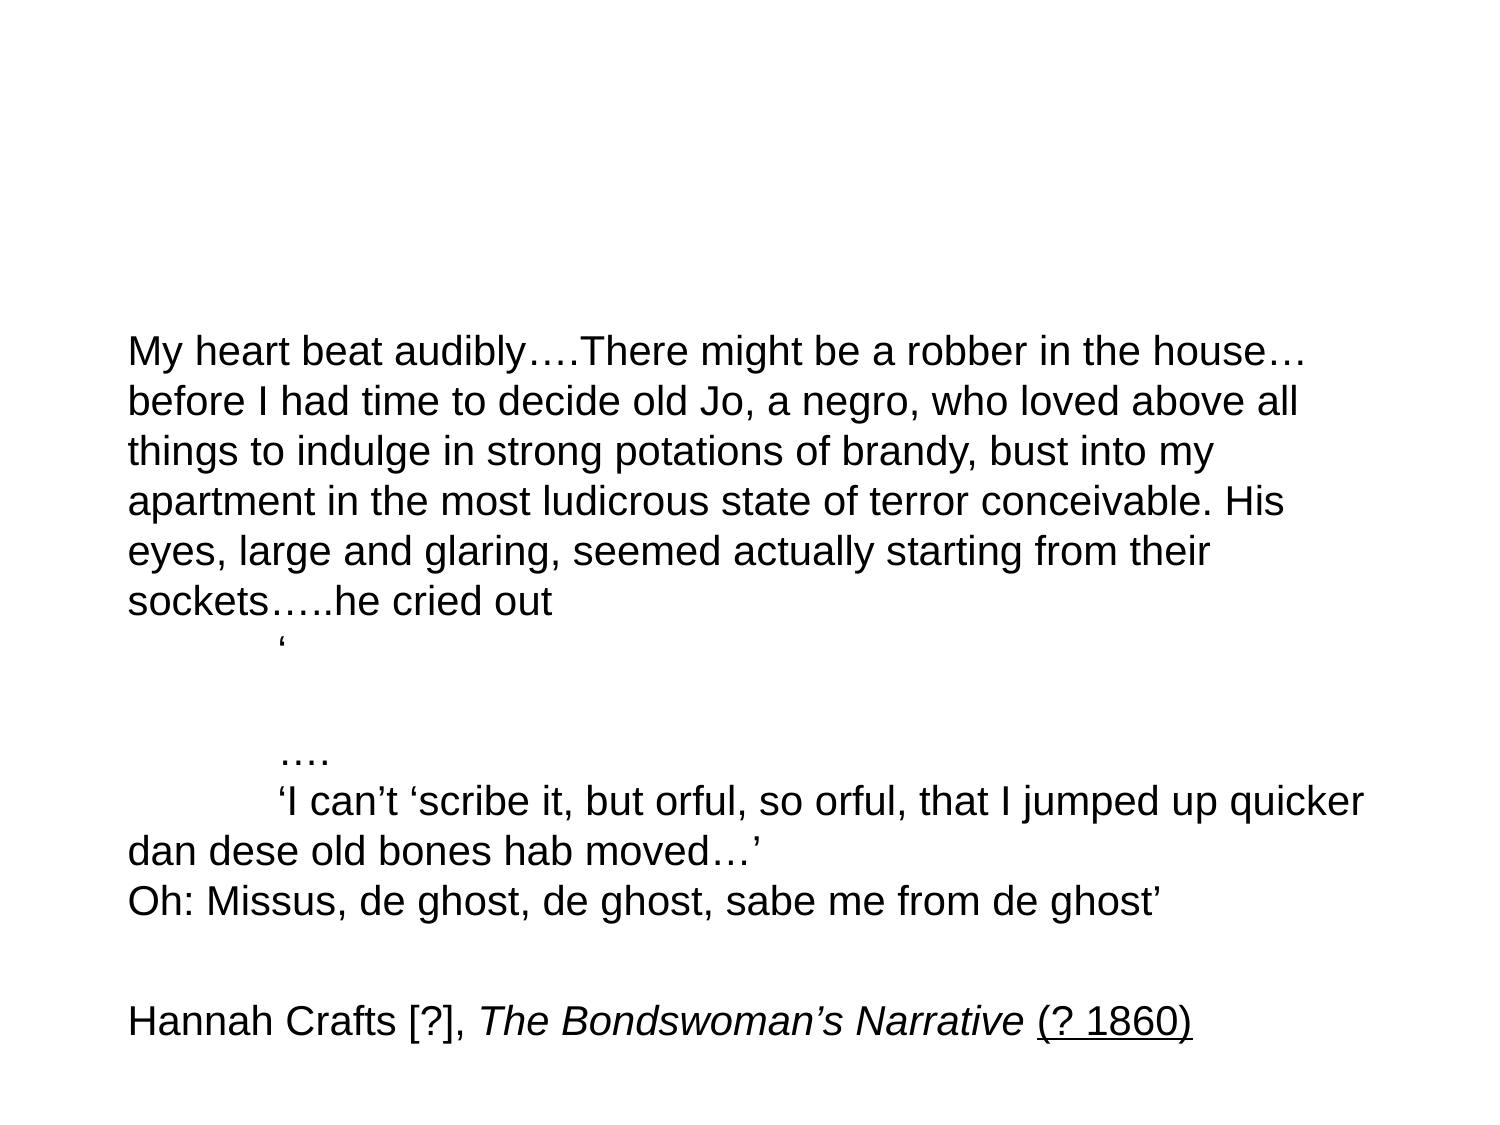

# My heart beat audibly….There might be a robber in the house…before I had time to decide old Jo, a negro, who loved above all things to indulge in strong potations of brandy, bust into my apartment in the most ludicrous state of terror conceivable. His eyes, large and glaring, seemed actually starting from their sockets…..he cried out ‘   …. ‘I can’t ‘scribe it, but orful, so orful, that I jumped up quicker dan dese old bones hab moved…’ Oh: Missus, de ghost, de ghost, sabe me from de ghost’   Hannah Crafts [?], The Bondswoman’s Narrative (? 1860)